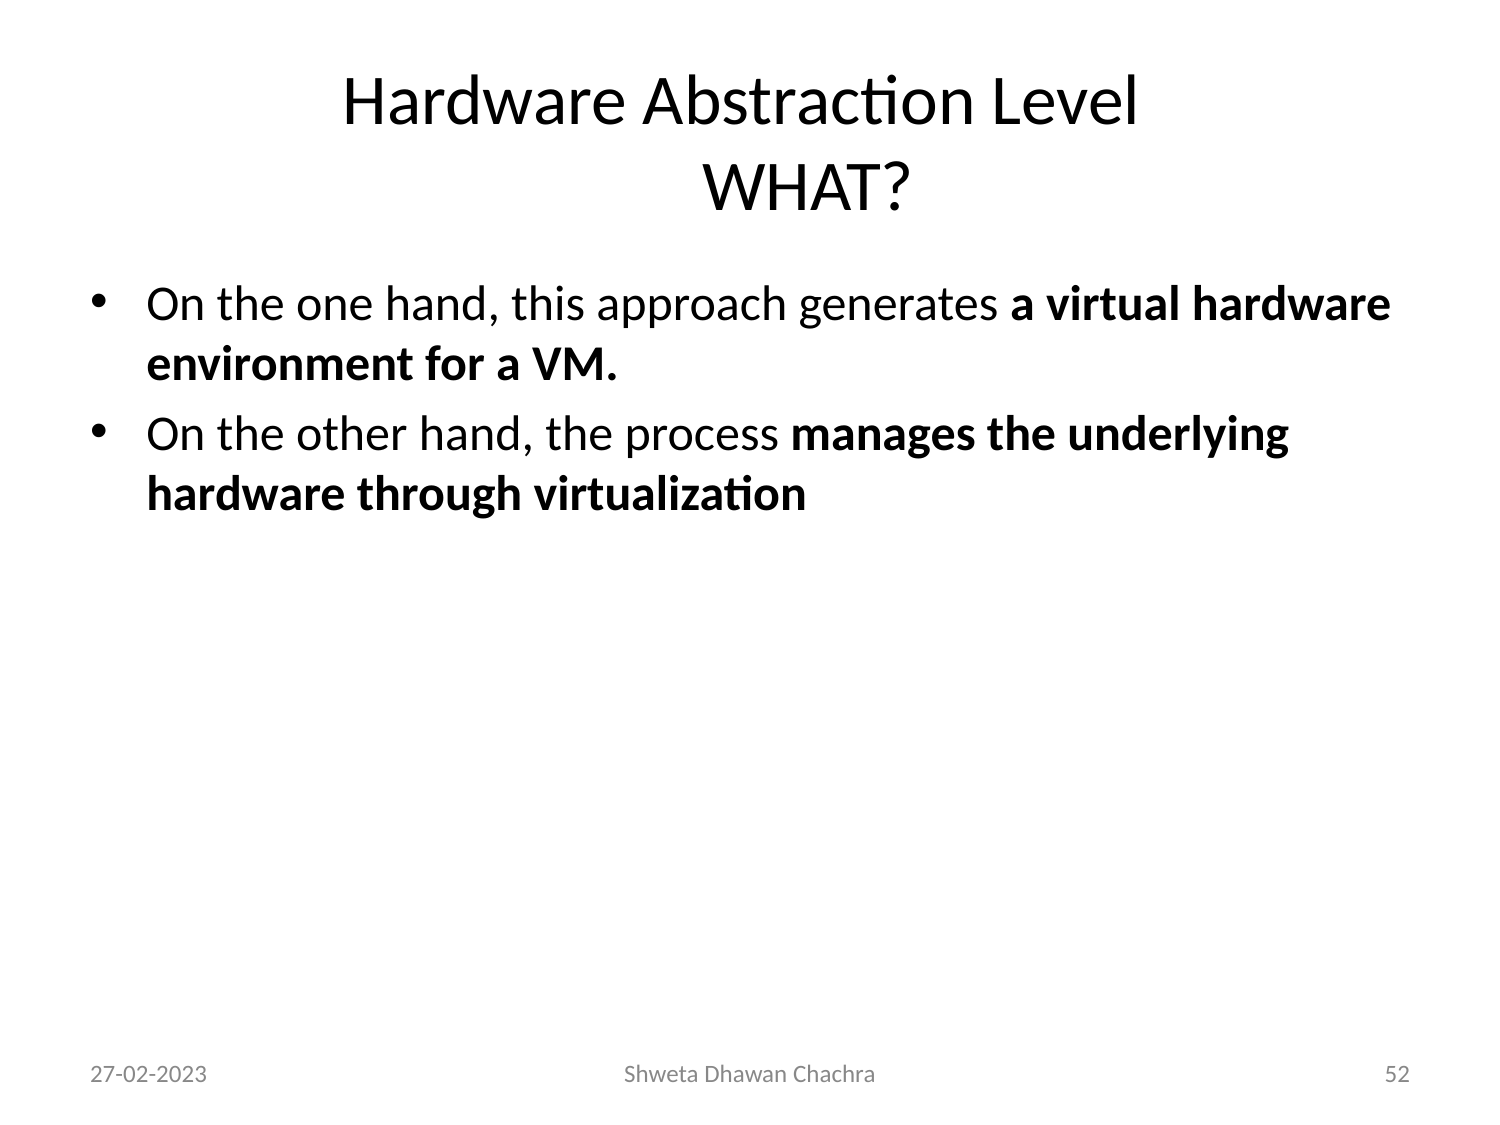

# Hardware Abstraction Level WHAT?
On the one hand, this approach generates a virtual hardware environment for a VM.
On the other hand, the process manages the underlying hardware through virtualization
27-02-2023
Shweta Dhawan Chachra
52